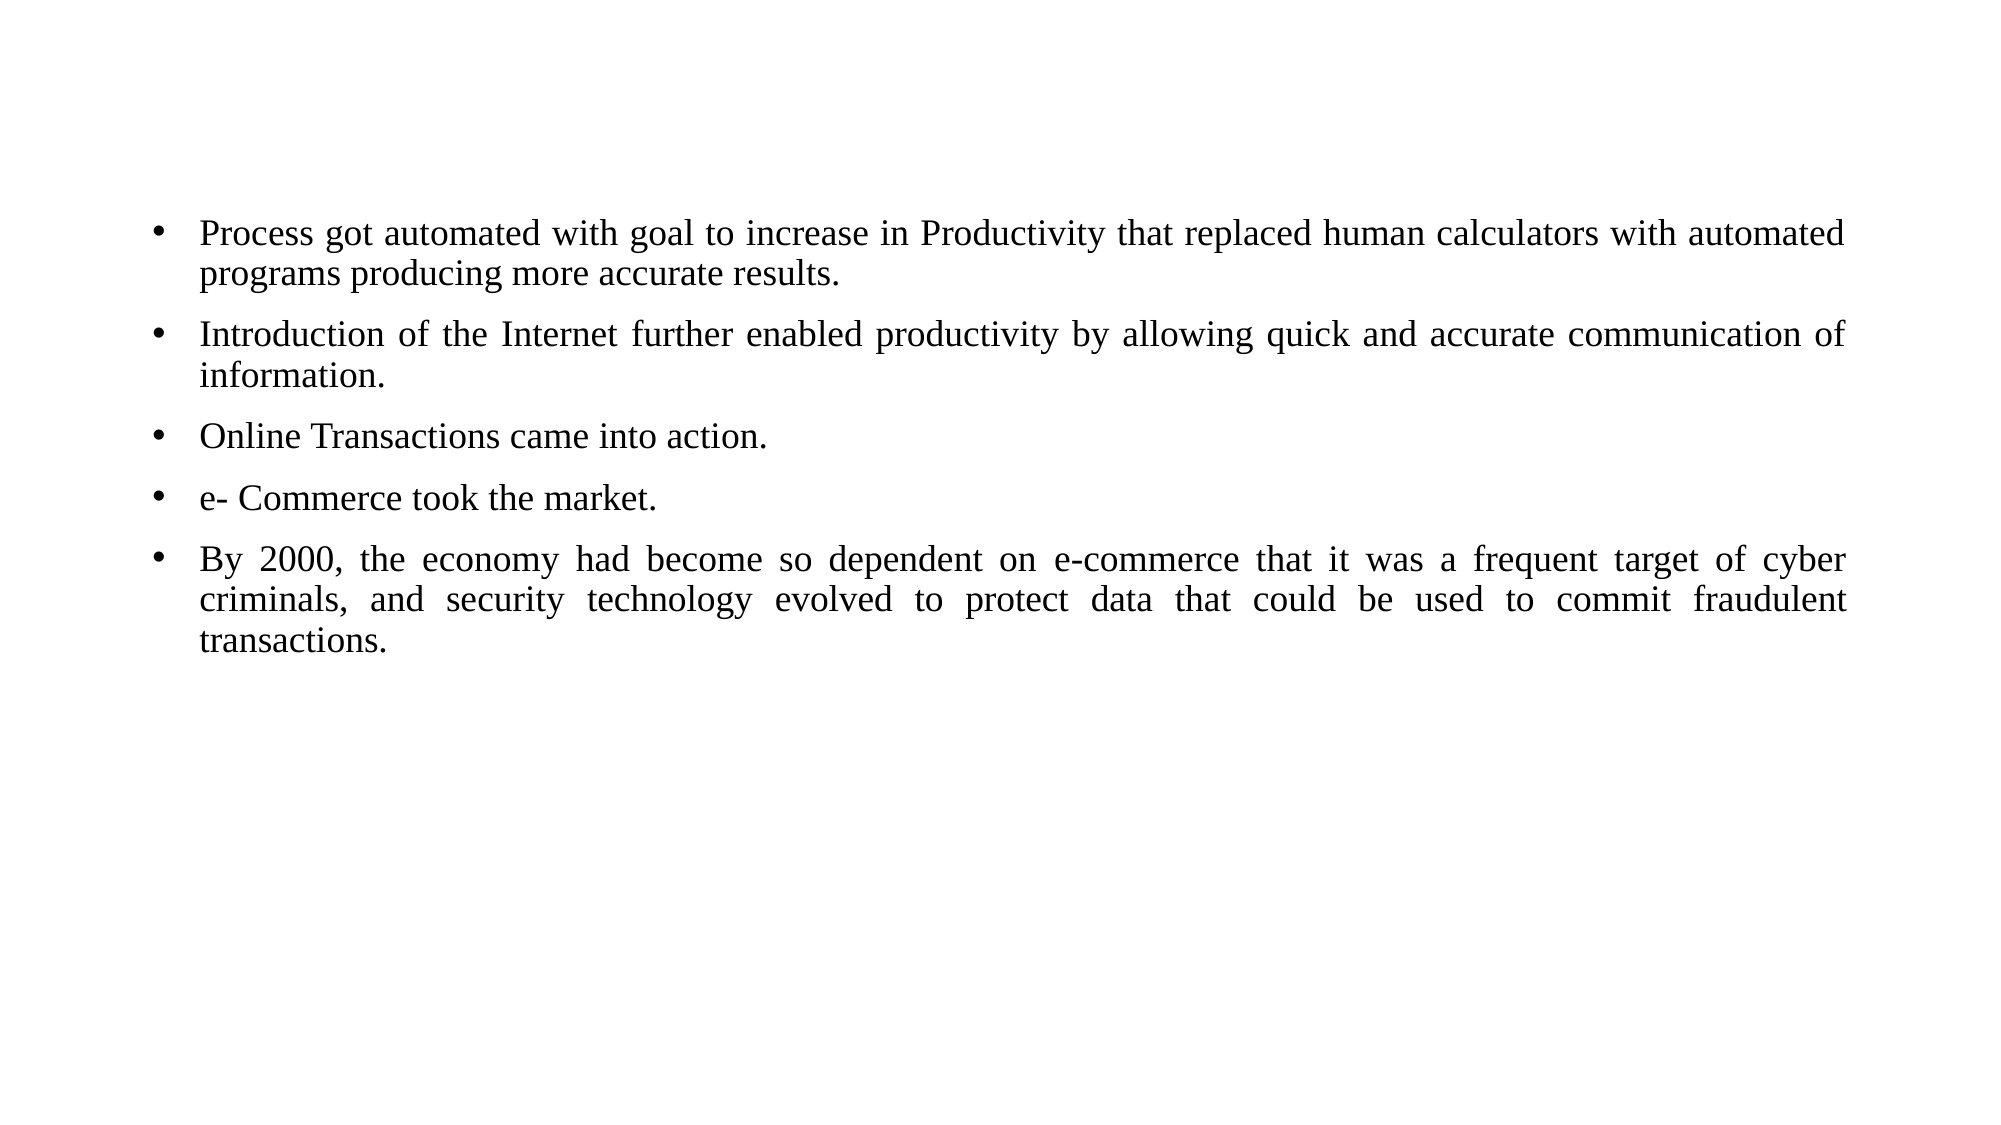

Process got automated with goal to increase in Productivity that replaced human calculators with automated programs producing more accurate results.
Introduction of the Internet further enabled productivity by allowing quick and accurate communication of information.
Online Transactions came into action.
e- Commerce took the market.
By 2000, the economy had become so dependent on e-commerce that it was a frequent target of cyber criminals, and security technology evolved to protect data that could be used to commit fraudulent transactions.